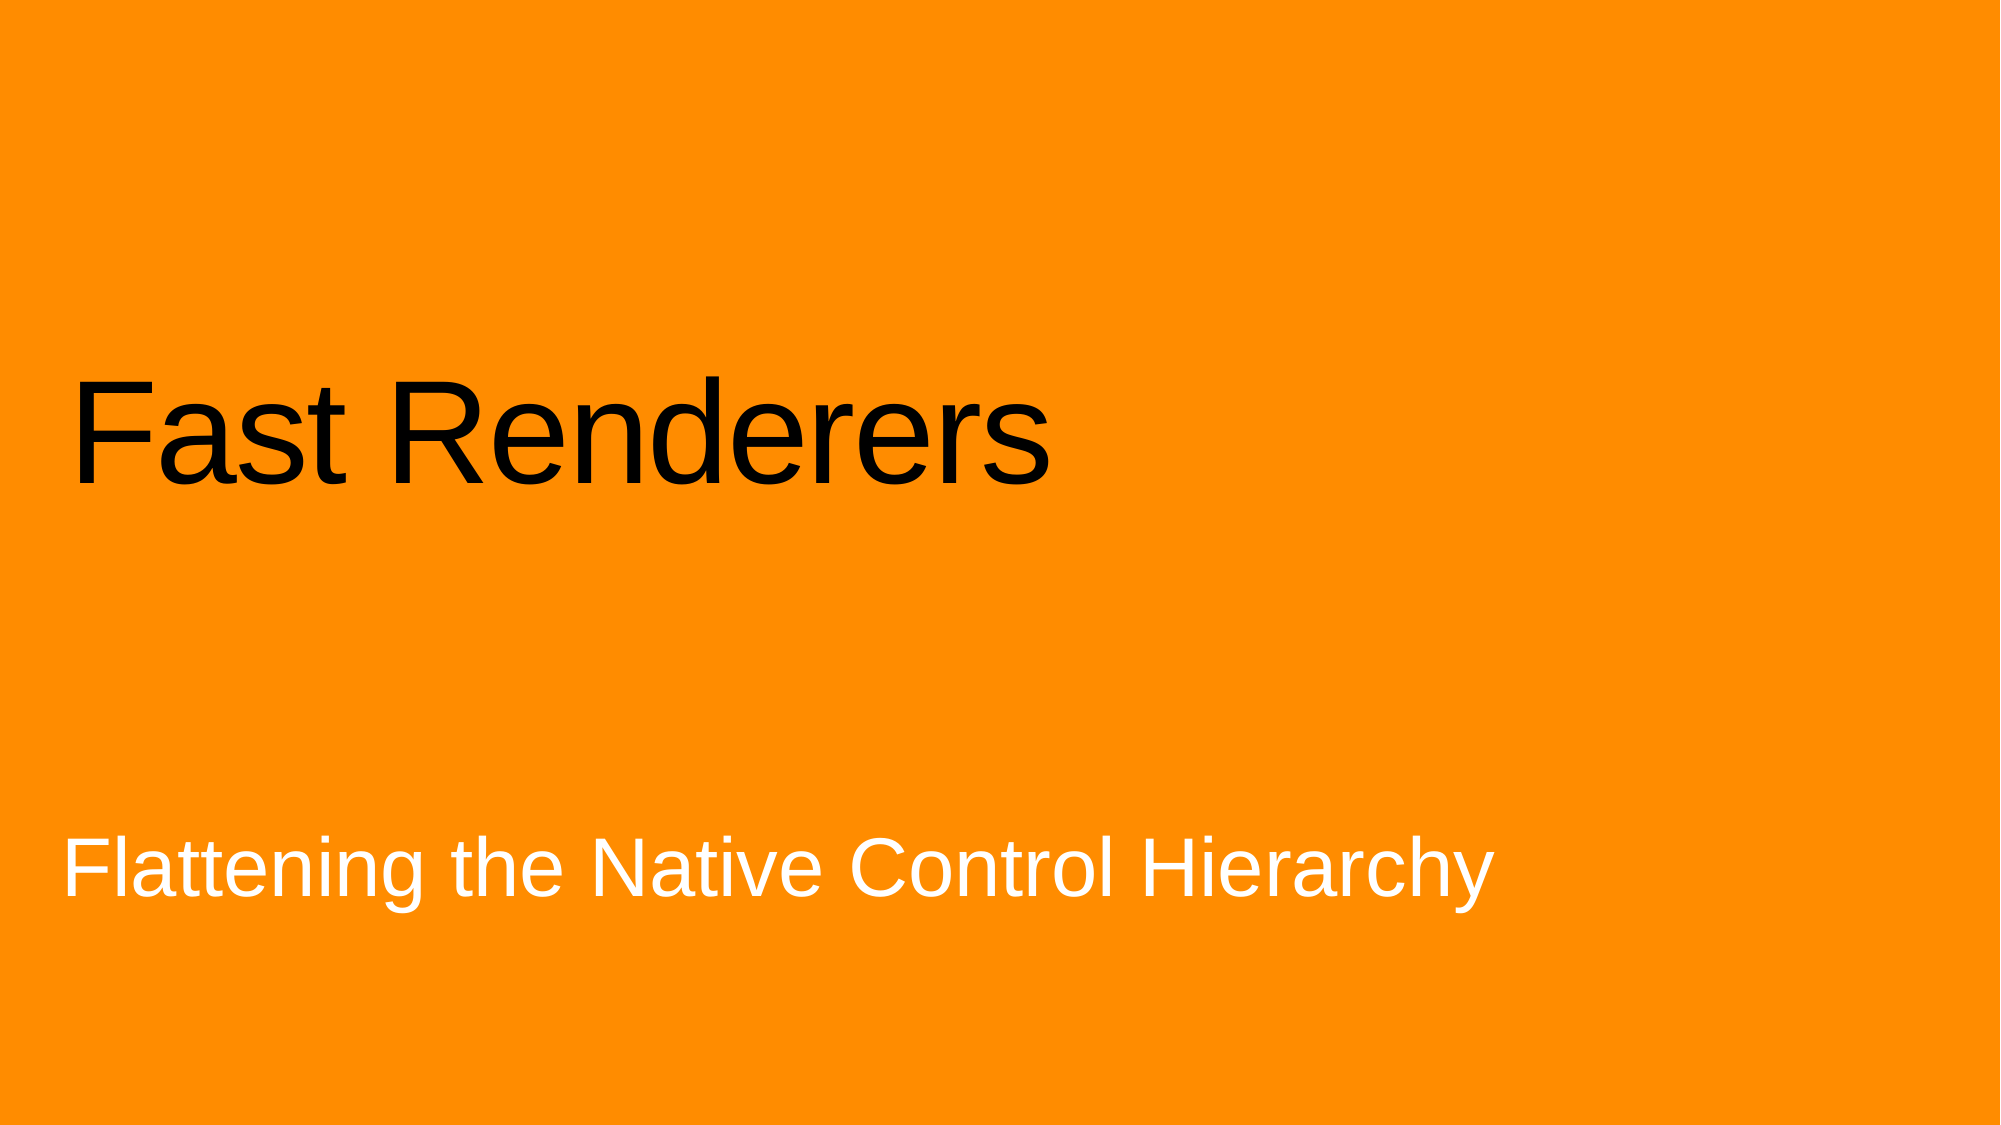

# Fast Renderers
Flattening the Native Control Hierarchy